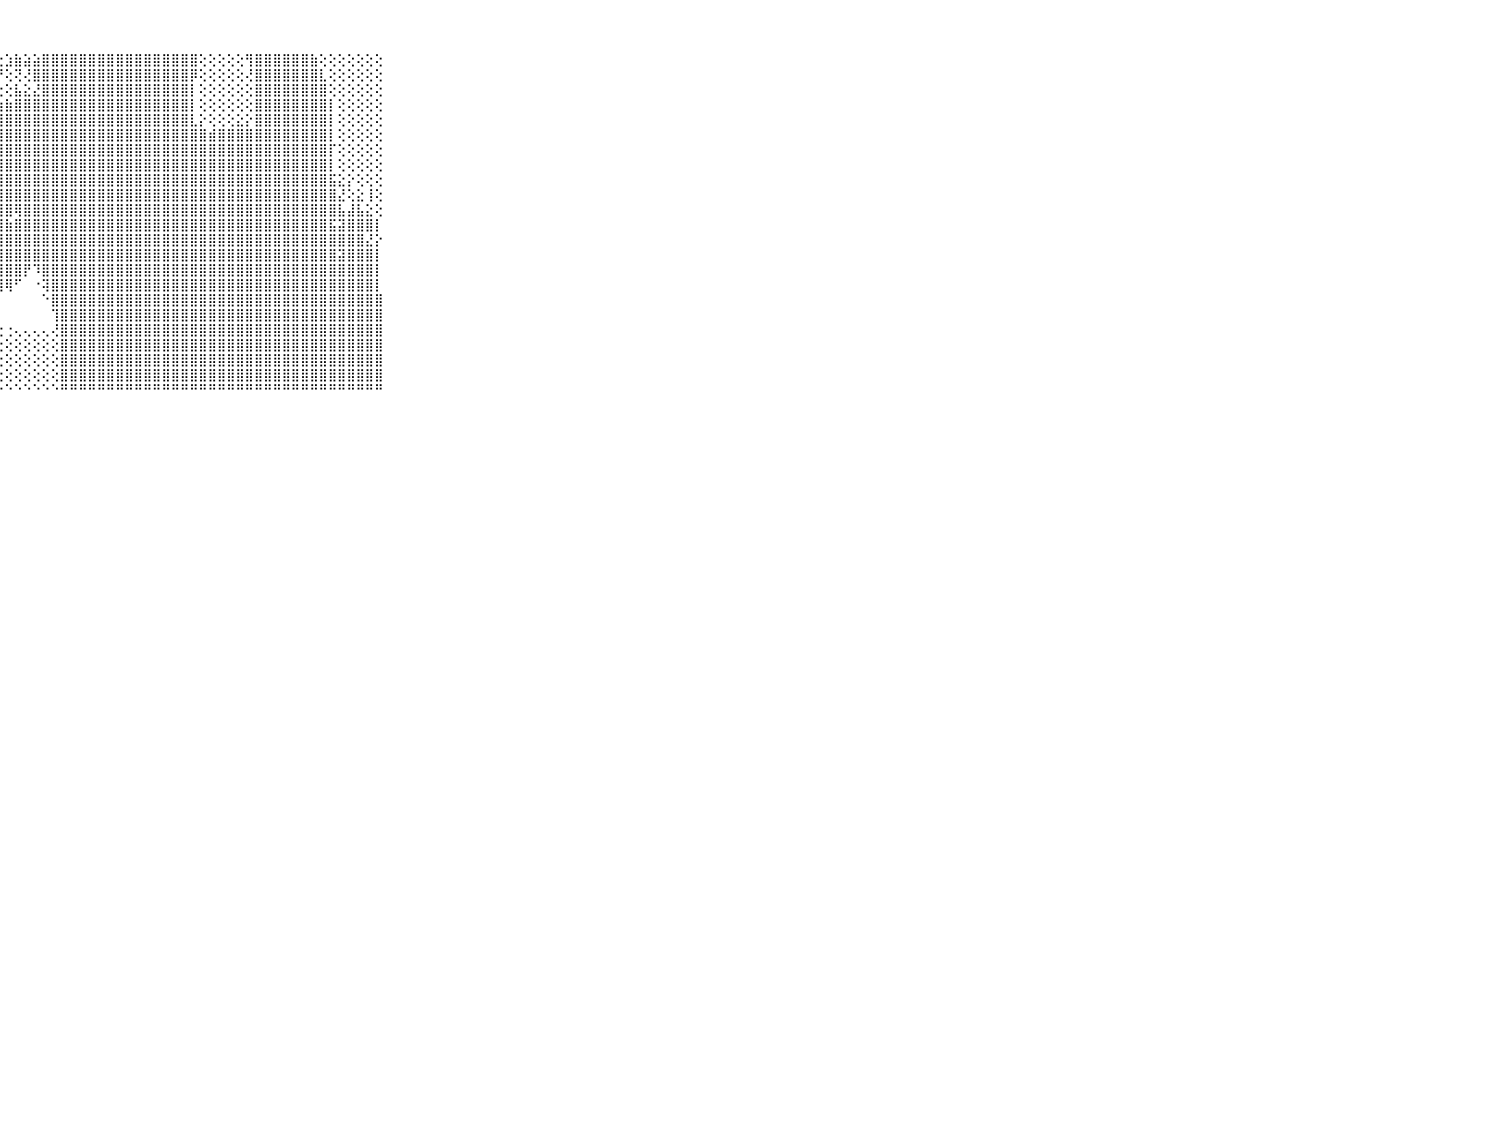

⠀⠀⠀⠀⠀⠀⠀⠀⠀⠀⠀⣿⣿⣿⣿⣿⡿⢟⢋⢕⢕⠕⢕⢕⢿⢕⢱⣗⣱⣷⣵⣵⣿⣿⣿⣿⣿⣿⣿⣿⣿⣿⣿⣿⣿⣿⣿⣿⣿⢕⢕⢕⢕⢕⢻⣿⣿⣿⣿⣿⣿⣷⢕⢕⢕⢕⢕⢕⢕⠀⠀⠀⠀⠀⠀⠀⠀⠀⠀⠀⠀
⠀⠀⠀⠀⠀⠀⠀⠀⠀⠀⠀⣿⣿⣿⣿⡿⠇⡕⢕⢕⢕⢕⣕⢱⣮⢟⠟⠟⢕⢝⢜⣿⣿⣿⣿⣿⣿⣿⣿⣿⣿⣿⣿⣿⣿⣿⣿⣿⡿⢕⢕⢕⢕⢕⢜⣿⣿⣿⣿⣿⣿⣿⣇⢕⢕⢕⢕⢕⢕⠀⠀⠀⠀⠀⠀⠀⠀⠀⠀⠀⠀
⠀⠀⠀⠀⠀⠀⠀⠀⠀⠀⠀⣿⣿⣿⣿⢑⣱⡇⢕⡜⢿⢕⢙⢑⢀⢀⢀⢔⢕⣧⣕⣜⣿⣿⣿⣿⣿⣿⣿⣿⣿⣿⣿⣿⣿⣿⣿⣿⡇⢕⢕⢕⢕⢕⢕⣿⣿⣿⣿⣿⣿⣿⣿⢕⢕⢕⢕⢕⢕⠀⠀⠀⠀⠀⠀⠀⠀⠀⠀⠀⠀
⠀⠀⠀⠀⠀⠀⠀⠀⠀⠀⠀⣿⣿⣿⣿⢇⢹⡷⣷⣷⣧⣕⣱⣵⣵⣵⣵⣵⣷⣿⣿⣿⣿⣿⣿⣿⣿⣿⣿⣿⣿⣿⣿⣿⣿⣿⣿⣿⡇⢕⢕⢕⢕⢕⢕⣿⣿⣿⣿⣿⣿⣿⣿⡇⢕⢕⢕⢕⢕⠀⠀⠀⠀⠀⠀⠀⠀⠀⠀⠀⠀
⠀⠀⠀⠀⠀⠀⠀⠀⠀⠀⠀⣿⣿⣿⣿⡇⢱⢕⢸⣿⣿⣿⣿⣿⣿⣿⣿⣿⣿⣿⣿⣿⣿⣿⣿⣿⣿⣿⣿⣿⣿⣿⣿⣿⣿⣿⣿⣿⣇⡕⢕⢕⢕⣕⡕⣿⣿⣿⣿⣿⣿⣿⣿⡇⢕⢕⢕⢕⢕⠀⠀⠀⠀⠀⠀⠀⠀⠀⠀⠀⠀
⠀⠀⠀⠀⠀⠀⠀⠀⠀⠀⠀⣿⣿⣿⣿⡇⢕⢇⣿⣿⣿⣿⣿⣿⣿⣿⣿⣿⣿⣿⣿⣿⣿⣿⣿⣿⣿⣿⣿⣿⣿⣿⣿⣿⣿⣿⣿⣿⣿⣿⣾⣿⣿⣿⣿⣿⣿⣿⣿⣿⣿⣿⣿⡇⢕⢕⢕⢕⢕⠀⠀⠀⠀⠀⠀⠀⠀⠀⠀⠀⠀
⠀⠀⠀⠀⠀⠀⠀⠀⠀⠀⠀⣿⣿⣿⣿⣇⢅⢕⣿⣿⣿⣿⣿⣿⣿⣿⣿⣿⣿⣿⣿⣿⣿⣿⣿⣿⣿⣿⣿⣿⣿⣿⣿⣿⣿⣿⣿⣿⣿⣿⣿⣿⣿⣿⣿⣿⣿⣿⣿⣿⣿⣿⣿⡏⢕⢕⢕⢕⢕⠀⠀⠀⠀⠀⠀⠀⠀⠀⠀⠀⠀
⠀⠀⠀⠀⠀⠀⠀⠀⠀⠀⠀⣿⣿⣿⣿⣿⡕⢕⣿⣿⣿⣿⣿⣿⣿⣿⣿⣿⣿⣿⣿⣿⣿⣿⣿⣿⣿⣿⣿⣿⣿⣿⣿⣿⣿⣿⣿⣿⣿⣿⣿⣿⣿⣿⣿⣿⣿⣿⣿⣿⣿⣿⣿⡇⢕⢕⢕⢕⢕⠀⠀⠀⠀⠀⠀⠀⠀⠀⠀⠀⠀
⠀⠀⠀⠀⠀⠀⠀⠀⠀⠀⠀⣿⣿⣿⣿⣿⣿⣷⣿⣿⣿⣿⣿⣿⣿⣿⣿⣿⣿⣿⣿⣿⣿⣿⣿⣿⣿⣿⣿⣿⣿⣿⣿⣿⣿⣿⣿⣿⣿⣿⣿⣿⣿⣿⣿⣿⣿⣿⣿⣿⣿⣿⣿⣯⣕⡕⢕⢕⢕⠀⠀⠀⠀⠀⠀⠀⠀⠀⠀⠀⠀
⠀⠀⠀⠀⠀⠀⠀⠀⠀⠀⠀⣿⣿⣿⣿⣿⣿⣿⣿⣿⣿⣿⣿⣿⣿⣿⣿⣿⣿⣿⣿⣿⣿⣿⣿⣿⣿⣿⣿⣿⣿⣿⣿⣿⣿⣿⣿⣿⣿⣿⣿⣿⣿⣿⣿⣿⣿⣿⣿⣿⣿⣿⣿⣿⣜⢕⣕⢸⢕⠀⠀⠀⠀⠀⠀⠀⠀⠀⠀⠀⠀
⠀⠀⠀⠀⠀⠀⠀⠀⠀⠀⠀⣿⣿⣿⣿⣿⣿⣿⣿⣿⣿⣿⣿⣿⣿⣿⣿⣿⣿⢿⣿⣿⣿⣿⣿⣿⣿⣿⣿⣿⣿⣿⣿⣿⣿⣿⣿⣿⣿⣿⣿⣿⣿⣿⣿⣿⣿⣿⣿⣿⣿⣿⣿⣿⣧⣼⣧⣕⢕⠀⠀⠀⠀⠀⠀⠀⠀⠀⠀⠀⠀
⠀⠀⠀⠀⠀⠀⠀⠀⠀⠀⠀⣿⣿⣿⣿⣿⣿⣿⣿⣿⣿⣿⣿⣿⣿⣿⣿⣿⣷⣿⣿⣿⣿⣿⣿⣿⣿⣿⣿⣿⣿⣿⣿⣿⣿⣿⣿⣿⣿⣿⣿⣿⣿⣿⣿⣿⣿⣿⣿⣿⣿⣿⣿⣯⣽⣿⣿⣿⡇⠀⠀⠀⠀⠀⠀⠀⠀⠀⠀⠀⠀
⠀⠀⠀⠀⠀⠀⠀⠀⠀⠀⠀⣿⣿⣿⣿⣿⣿⢟⢻⣿⣿⣿⣿⣿⣿⣿⣿⣿⣿⣿⣿⣿⣿⣿⣿⣿⣿⣿⣿⣿⣿⣿⣿⣿⣿⣿⣿⣿⣿⣿⣿⣿⣿⣿⣿⣿⣿⣿⣿⣿⣿⣿⣿⣿⣿⣿⣿⣜⡕⠀⠀⠀⠀⠀⠀⠀⠀⠀⠀⠀⠀
⠀⠀⠀⠀⠀⠀⠀⠀⠀⠀⠀⣿⣿⣿⣿⣿⣿⢕⢜⣿⣿⣿⣿⣿⣿⣿⣿⣿⣿⣿⣿⣿⣿⣿⣿⣿⣿⣿⣿⣿⣿⣿⣿⣿⣿⣿⣿⣿⣿⣿⣿⣿⣿⣿⣿⣿⣿⣿⣿⣿⣿⣿⣿⣿⣽⣿⣿⣿⡇⠀⠀⠀⠀⠀⠀⠀⠀⠀⠀⠀⠀
⠀⠀⠀⠀⠀⠀⠀⠀⠀⠀⠀⣿⣿⣿⣿⣿⣿⡕⢕⢝⣿⣿⣿⣿⣿⣿⣿⣿⣿⣿⡟⠹⣿⣿⣿⣿⣿⣿⣿⣿⣿⣿⣿⣿⣿⣿⣿⣿⣿⣿⣿⣿⣿⣿⣿⣿⣿⣿⣿⣿⣿⣿⣿⣿⣿⣿⣿⣿⡇⠀⠀⠀⠀⠀⠀⠀⠀⠀⠀⠀⠀
⠀⠀⠀⠀⠀⠀⠀⠀⠀⠀⠀⣿⣿⣿⣿⣿⣿⣿⡕⢕⢜⢝⢿⣷⡝⢝⢟⣻⢿⠋⠀⠐⢽⣿⣿⣿⣿⣿⣿⣿⣿⣿⣿⣿⣿⣿⣿⣿⣿⣿⣿⣿⣿⣿⣿⣿⣿⣿⣿⣿⣿⣿⣿⣿⣿⣿⣿⣿⡇⠀⠀⠀⠀⠀⠀⠀⠀⠀⠀⠀⠀
⠀⠀⠀⠀⠀⠀⠀⠀⠀⠀⠀⣿⣿⣿⣿⣿⣿⣿⣷⢕⢕⠁⠁⠑⠑⠄⠁⠁⠀⠀⠀⠀⠑⣿⣿⣿⣿⣿⣿⣿⣿⣿⣿⣿⣿⣿⣿⣿⣿⣿⣿⣿⣿⣿⣿⣿⣿⣿⣿⣿⣿⣿⣿⣿⣿⣿⣿⣿⣿⠀⠀⠀⠀⠀⠀⠀⠀⠀⠀⠀⠀
⠀⠀⠀⠀⠀⠀⠀⠀⠀⠀⠀⣿⣿⣿⣿⣿⣿⣿⣿⡇⢕⢕⢔⠄⢄⢀⠄⠀⠀⠀⠀⠀⠀⢹⣿⣿⣿⣿⣿⣿⣿⣿⣿⣿⣿⣿⣿⣿⣿⣿⣿⣿⣿⣿⣿⣿⣿⣿⣿⣿⣿⣿⣿⣿⣿⣿⣿⣿⣿⠀⠀⠀⠀⠀⠀⠀⠀⠀⠀⠀⠀
⠀⠀⠀⠀⠀⠀⠀⠀⠀⠀⠀⣿⣿⣿⣿⣿⣿⣿⣿⣇⢕⢕⢕⢔⢅⠅⢅⢐⢐⢄⢄⢄⢄⢜⣿⣿⣿⣿⣿⣿⣿⣿⣿⣿⣿⣿⣿⣿⣿⣿⣿⣿⣿⣿⣿⣿⣿⣿⣿⣿⣿⣿⣿⣿⣿⣿⣿⣿⣿⠀⠀⠀⠀⠀⠀⠀⠀⠀⠀⠀⠀
⠀⠀⠀⠀⠀⠀⠀⠀⠀⠀⠀⣿⣿⣿⣿⣿⣿⣿⣿⣿⣷⣕⡕⢕⢕⢕⢑⢕⢕⢕⢕⢕⢕⢕⣿⣿⣿⣿⣿⣿⣿⣿⣿⣿⣿⣿⣿⣿⣿⣿⣿⣿⣿⣿⣿⣿⣿⣿⣿⣿⣿⣿⣿⣿⣿⣿⣿⣿⣿⠀⠀⠀⠀⠀⠀⠀⠀⠀⠀⠀⠀
⠀⠀⠀⠀⠀⠀⠀⠀⠀⠀⠀⣿⣿⣿⣿⣿⣿⣿⣿⣿⣿⣿⣿⣷⣧⡕⢕⢕⢕⢕⢕⢕⢕⢕⣿⣿⣿⣿⣿⣿⣿⣿⣿⣿⣿⣿⣿⣿⣿⣿⣿⣿⣿⣿⣿⣿⣿⣿⣿⣿⣿⣿⣿⣿⣿⣿⣿⣿⣿⠀⠀⠀⠀⠀⠀⠀⠀⠀⠀⠀⠀
⠀⠀⠀⠀⠀⠀⠀⠀⠀⠀⠀⣿⣿⣿⣿⣿⣿⣿⣿⣿⣿⣿⣿⣿⣿⣿⢕⢕⢕⢕⢕⢕⢕⢕⣿⣿⣿⣿⣿⣿⣿⣿⣿⣿⣿⣿⣿⣿⣿⣿⣿⣿⣿⣿⣿⣿⣿⣿⣿⣿⣿⣿⣿⣿⣿⣿⣿⣿⣿⠀⠀⠀⠀⠀⠀⠀⠀⠀⠀⠀⠀
⠀⠀⠀⠀⠀⠀⠀⠀⠀⠀⠀⠛⠛⠛⠛⠛⠛⠛⠛⠛⠛⠛⠛⠛⠛⠛⠑⠑⠑⠑⠑⠑⠑⠑⠛⠛⠛⠛⠛⠛⠛⠛⠛⠛⠛⠛⠛⠛⠛⠛⠛⠛⠛⠛⠛⠛⠛⠛⠛⠛⠛⠛⠛⠛⠛⠛⠛⠛⠛⠀⠀⠀⠀⠀⠀⠀⠀⠀⠀⠀⠀